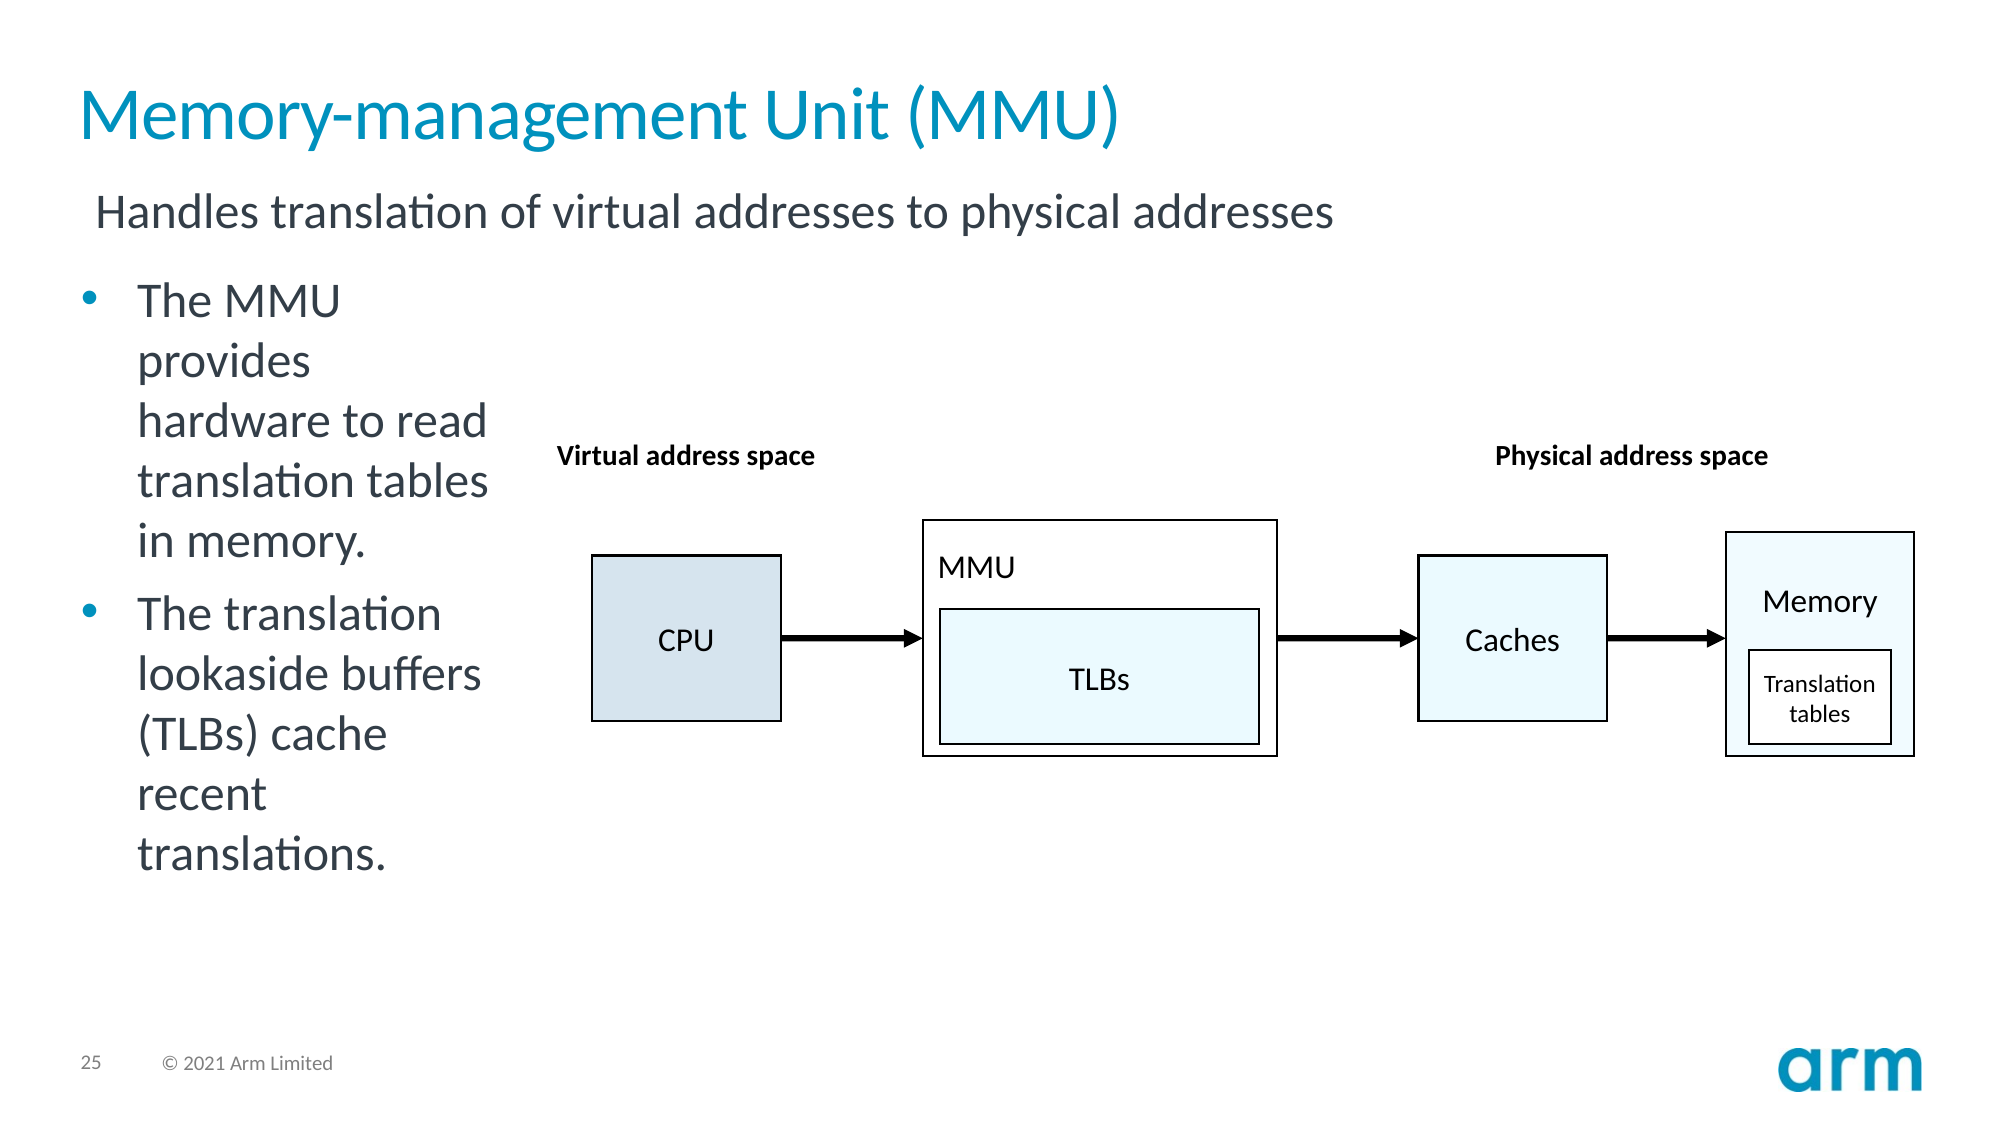

# Memory-management Unit (MMU)
Handles translation of virtual addresses to physical addresses
The MMU provides hardware to read translation tables in memory.
The translation lookaside buffers (TLBs) cache recent translations.

Virtual address space
Physical address space

MMU

Memory
CPU
Caches
TLBs

Translation
tables